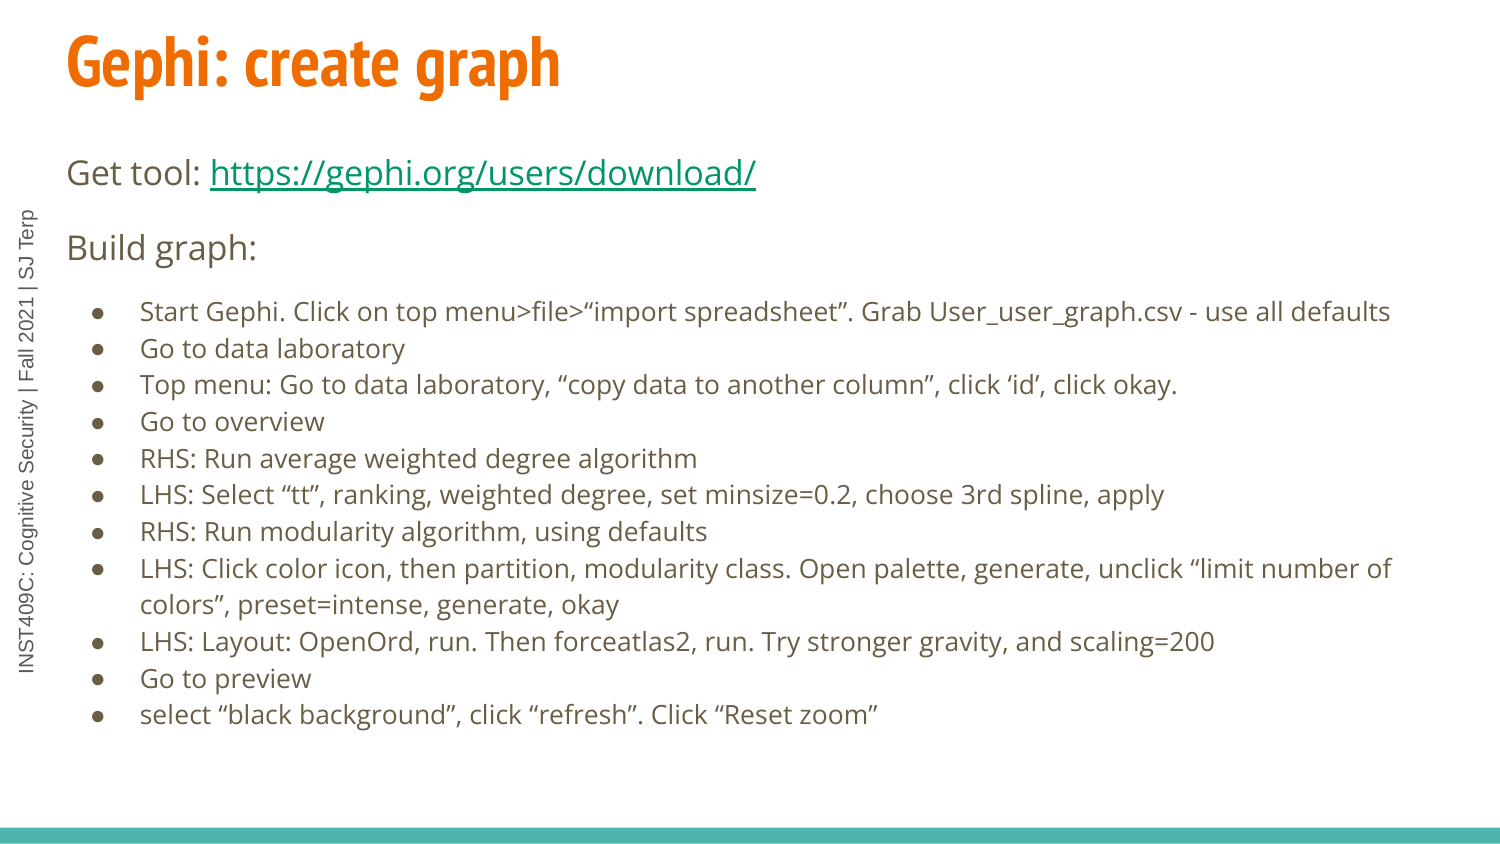

# Gephi: create graph
Get tool: https://gephi.org/users/download/
Build graph:
Start Gephi. Click on top menu>file>“import spreadsheet”. Grab User_user_graph.csv - use all defaults
Go to data laboratory
Top menu: Go to data laboratory, “copy data to another column”, click ‘id’, click okay.
Go to overview
RHS: Run average weighted degree algorithm
LHS: Select “tt”, ranking, weighted degree, set minsize=0.2, choose 3rd spline, apply
RHS: Run modularity algorithm, using defaults
LHS: Click color icon, then partition, modularity class. Open palette, generate, unclick “limit number of colors”, preset=intense, generate, okay
LHS: Layout: OpenOrd, run. Then forceatlas2, run. Try stronger gravity, and scaling=200
Go to preview
select “black background”, click “refresh”. Click “Reset zoom”